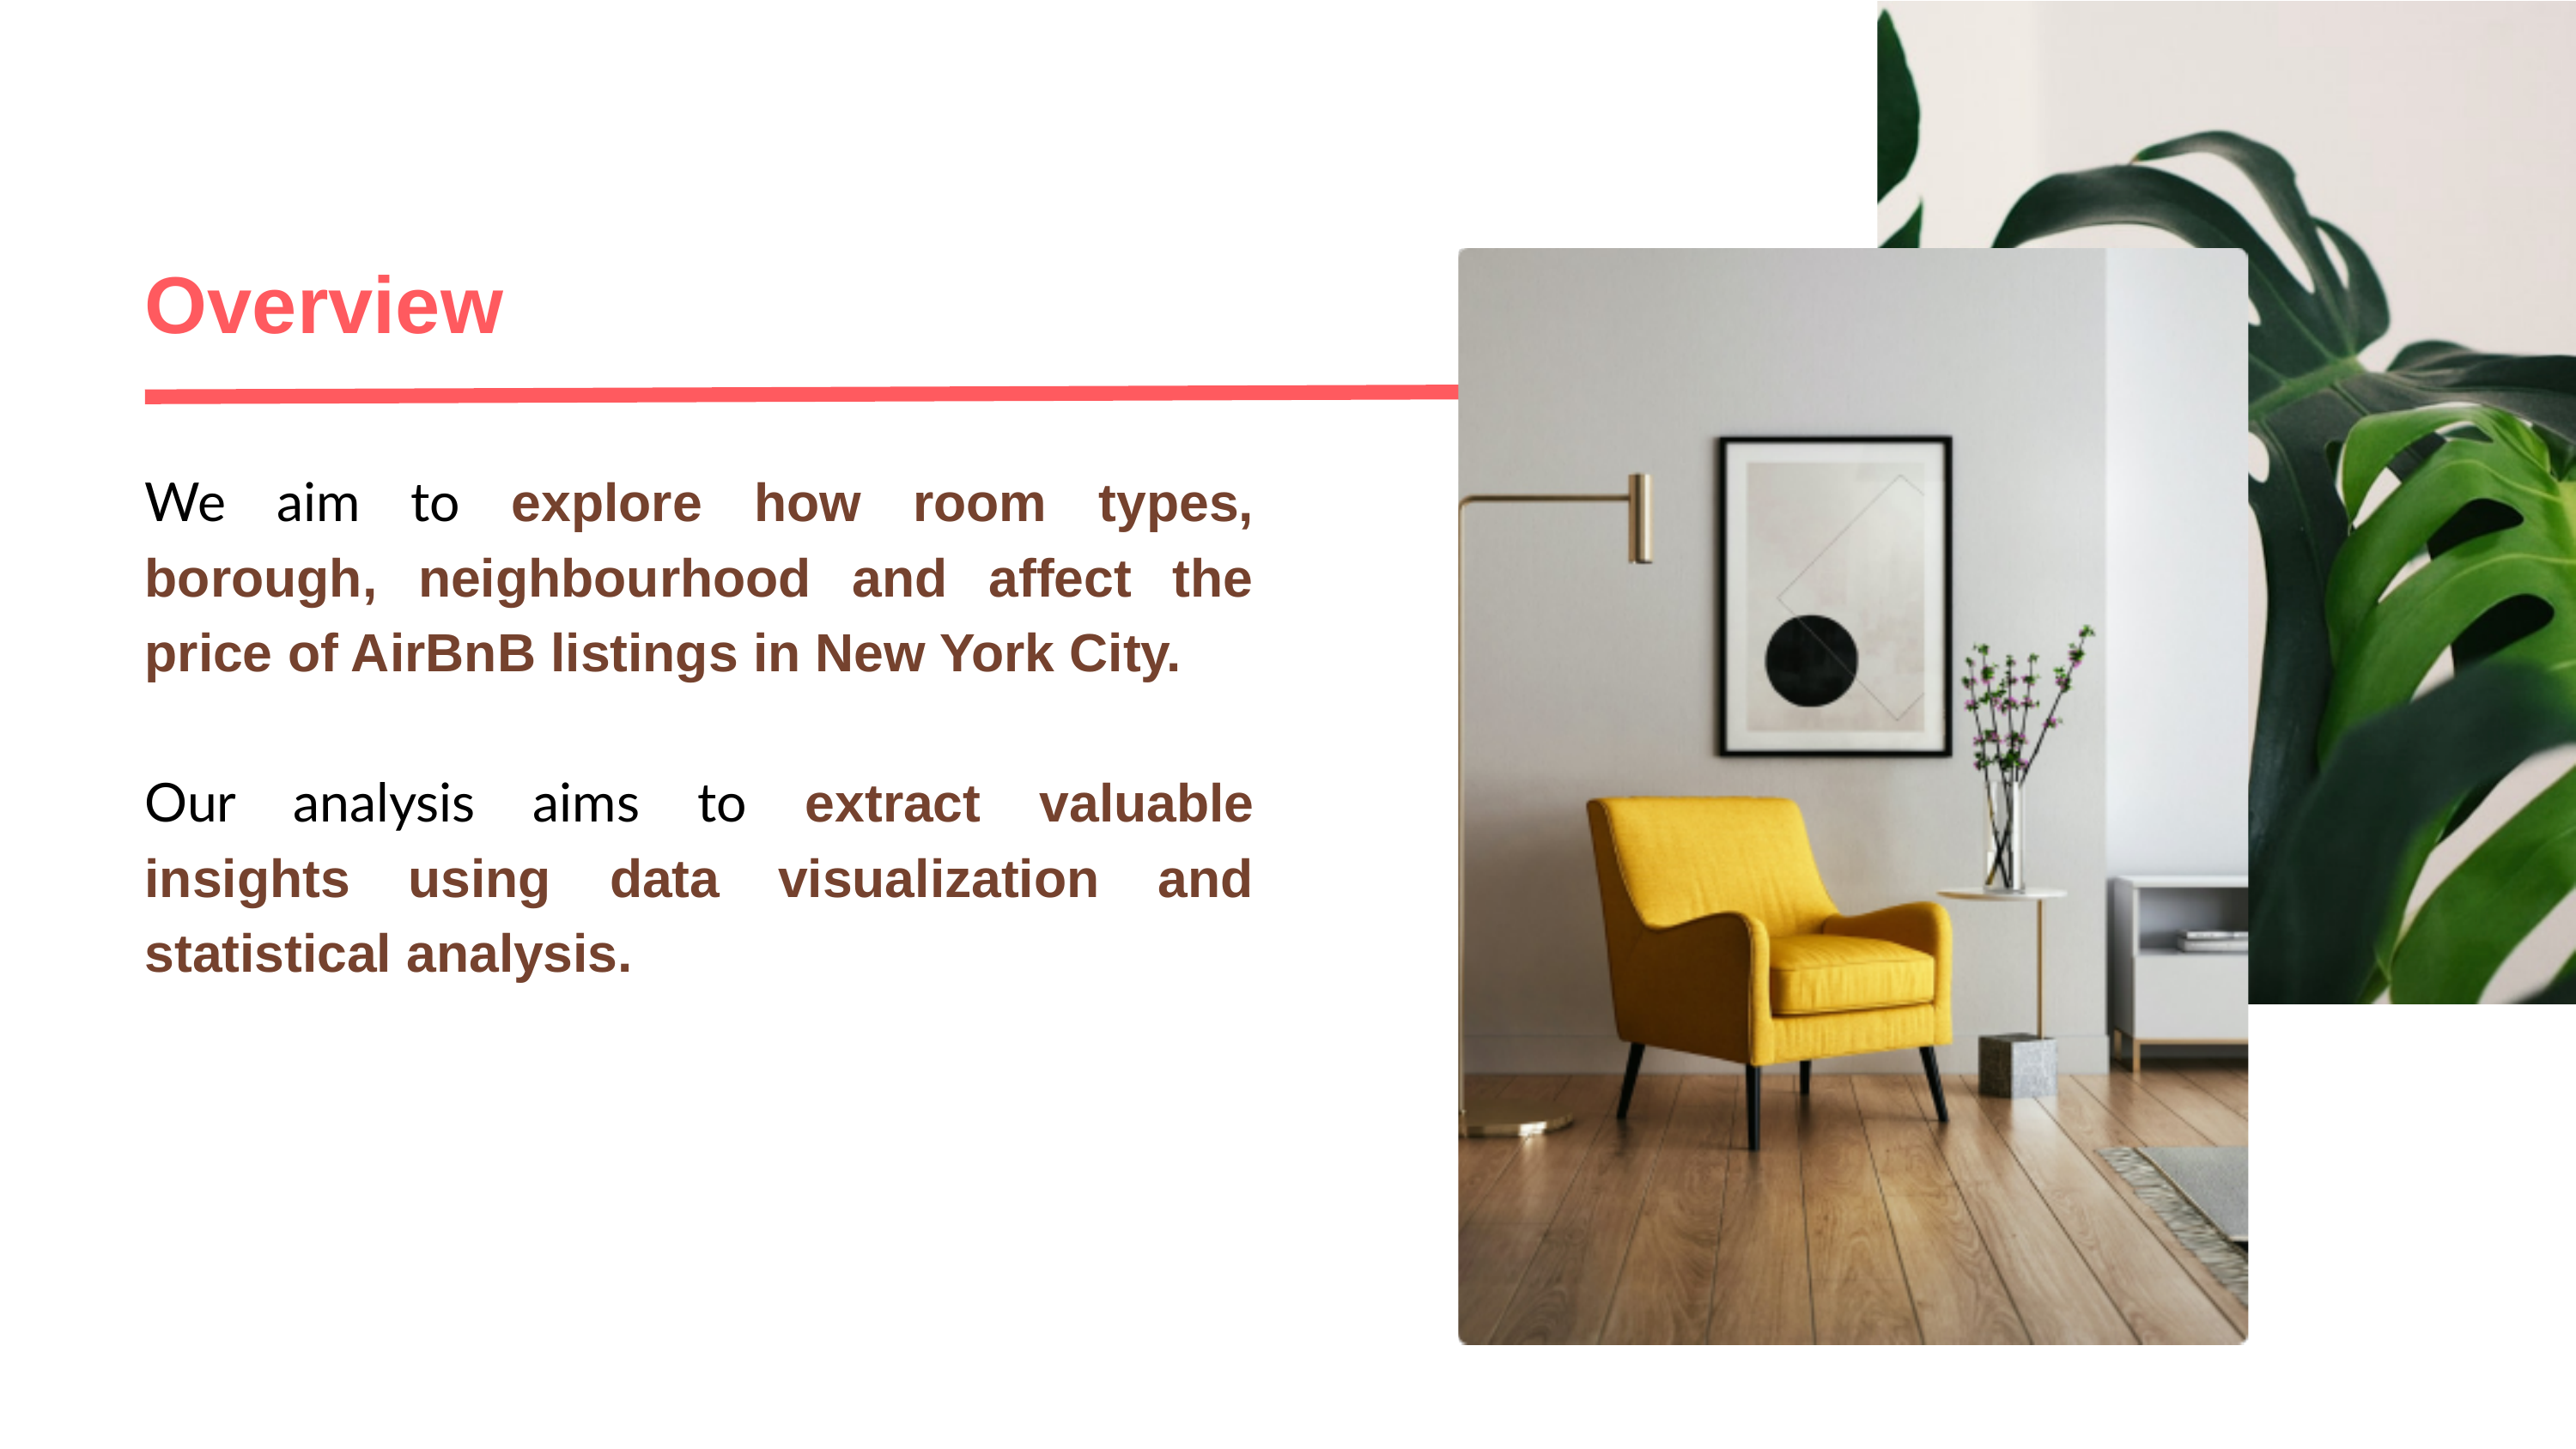

Overview

We aim to explore how room types, borough, neighbourhood and affect the price of AirBnB listings in New York City.

Our analysis aims to extract valuable insights using data visualization and statistical analysis.